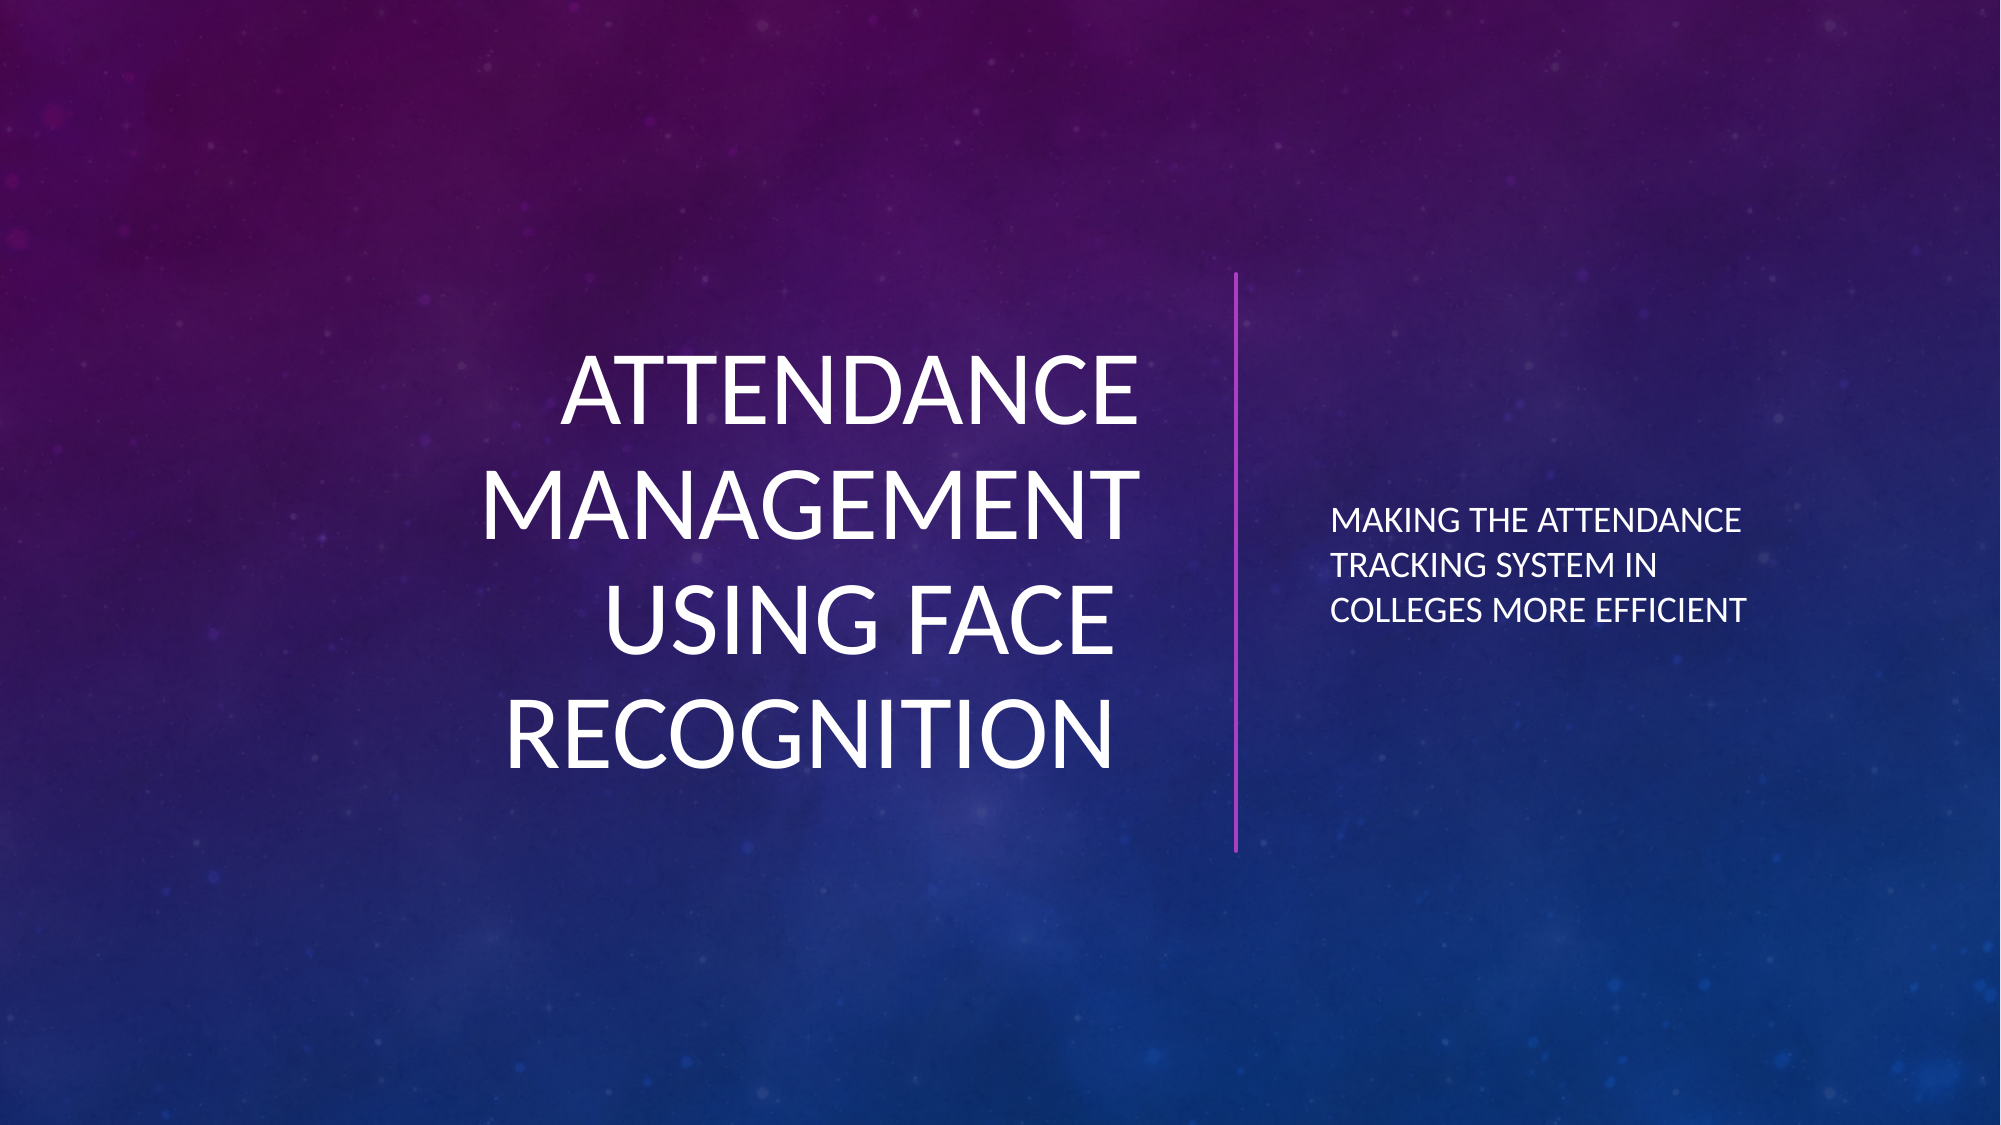

# Attendance Management using Face  Recognition
making the attendance tracking system in colleges more efficient